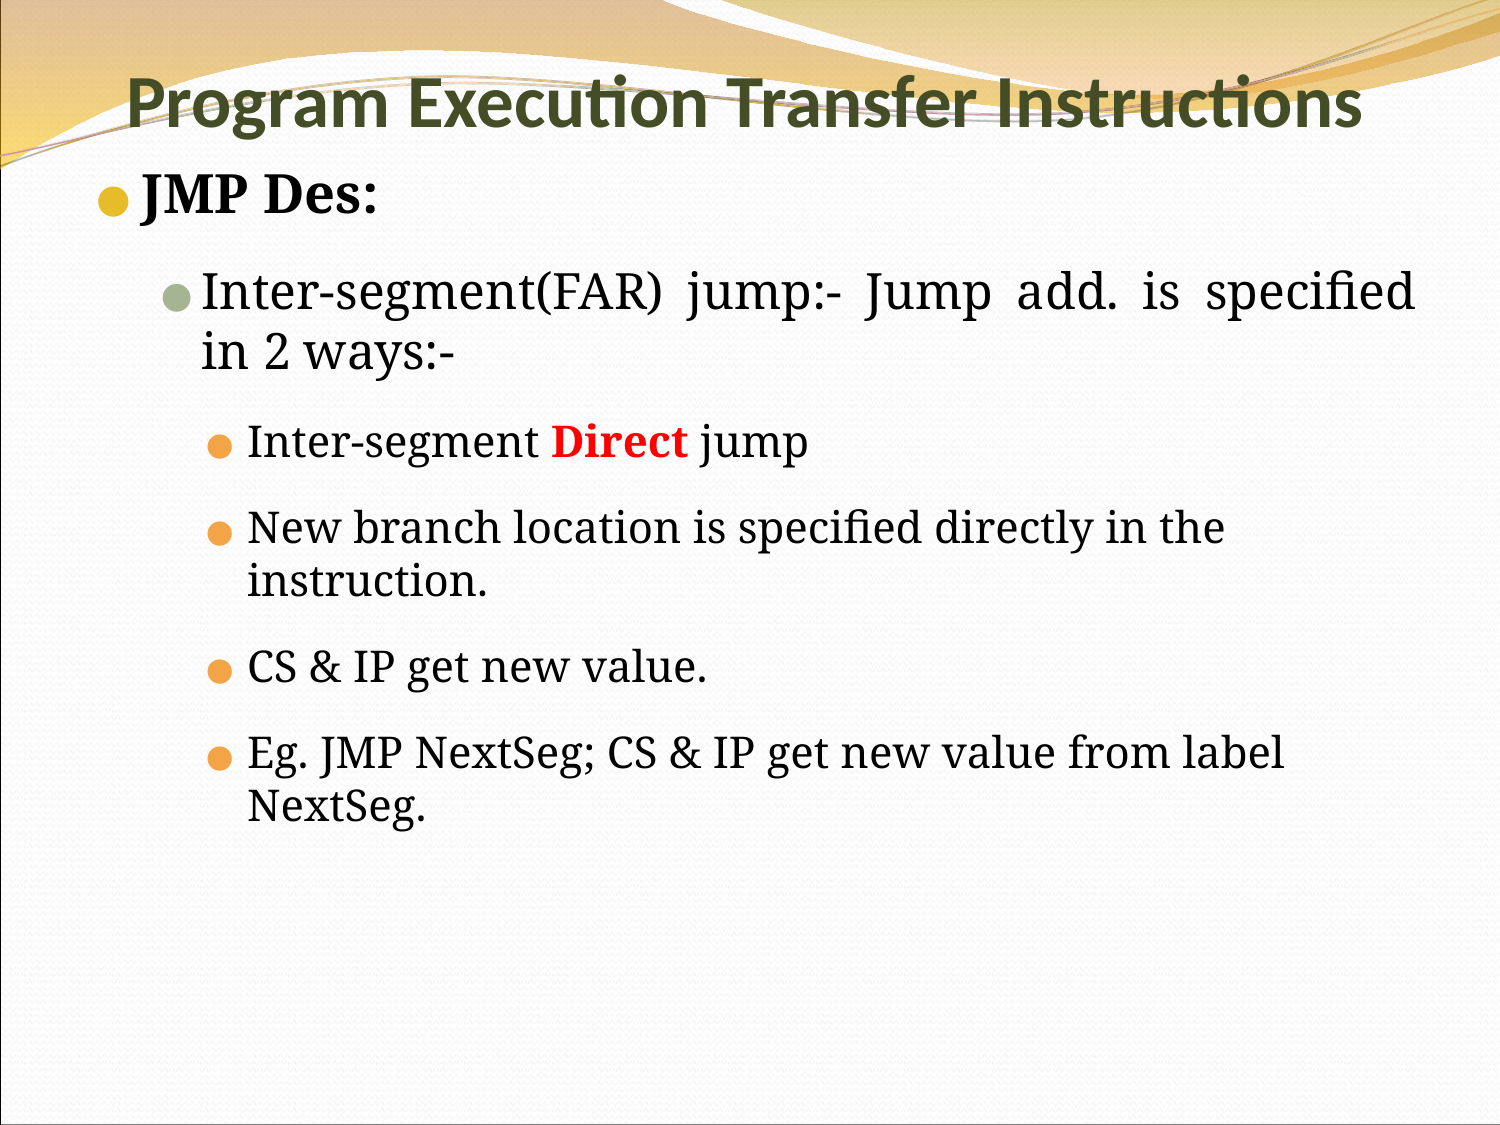

Program Execution Transfer Instructions
JMP Des:
Inter-segment(FAR) jump:- Jump add. is specified in 2 ways:-
Inter-segment Direct jump
New branch location is specified directly in the instruction.
CS & IP get new value.
Eg. JMP NextSeg; CS & IP get new value from label NextSeg.